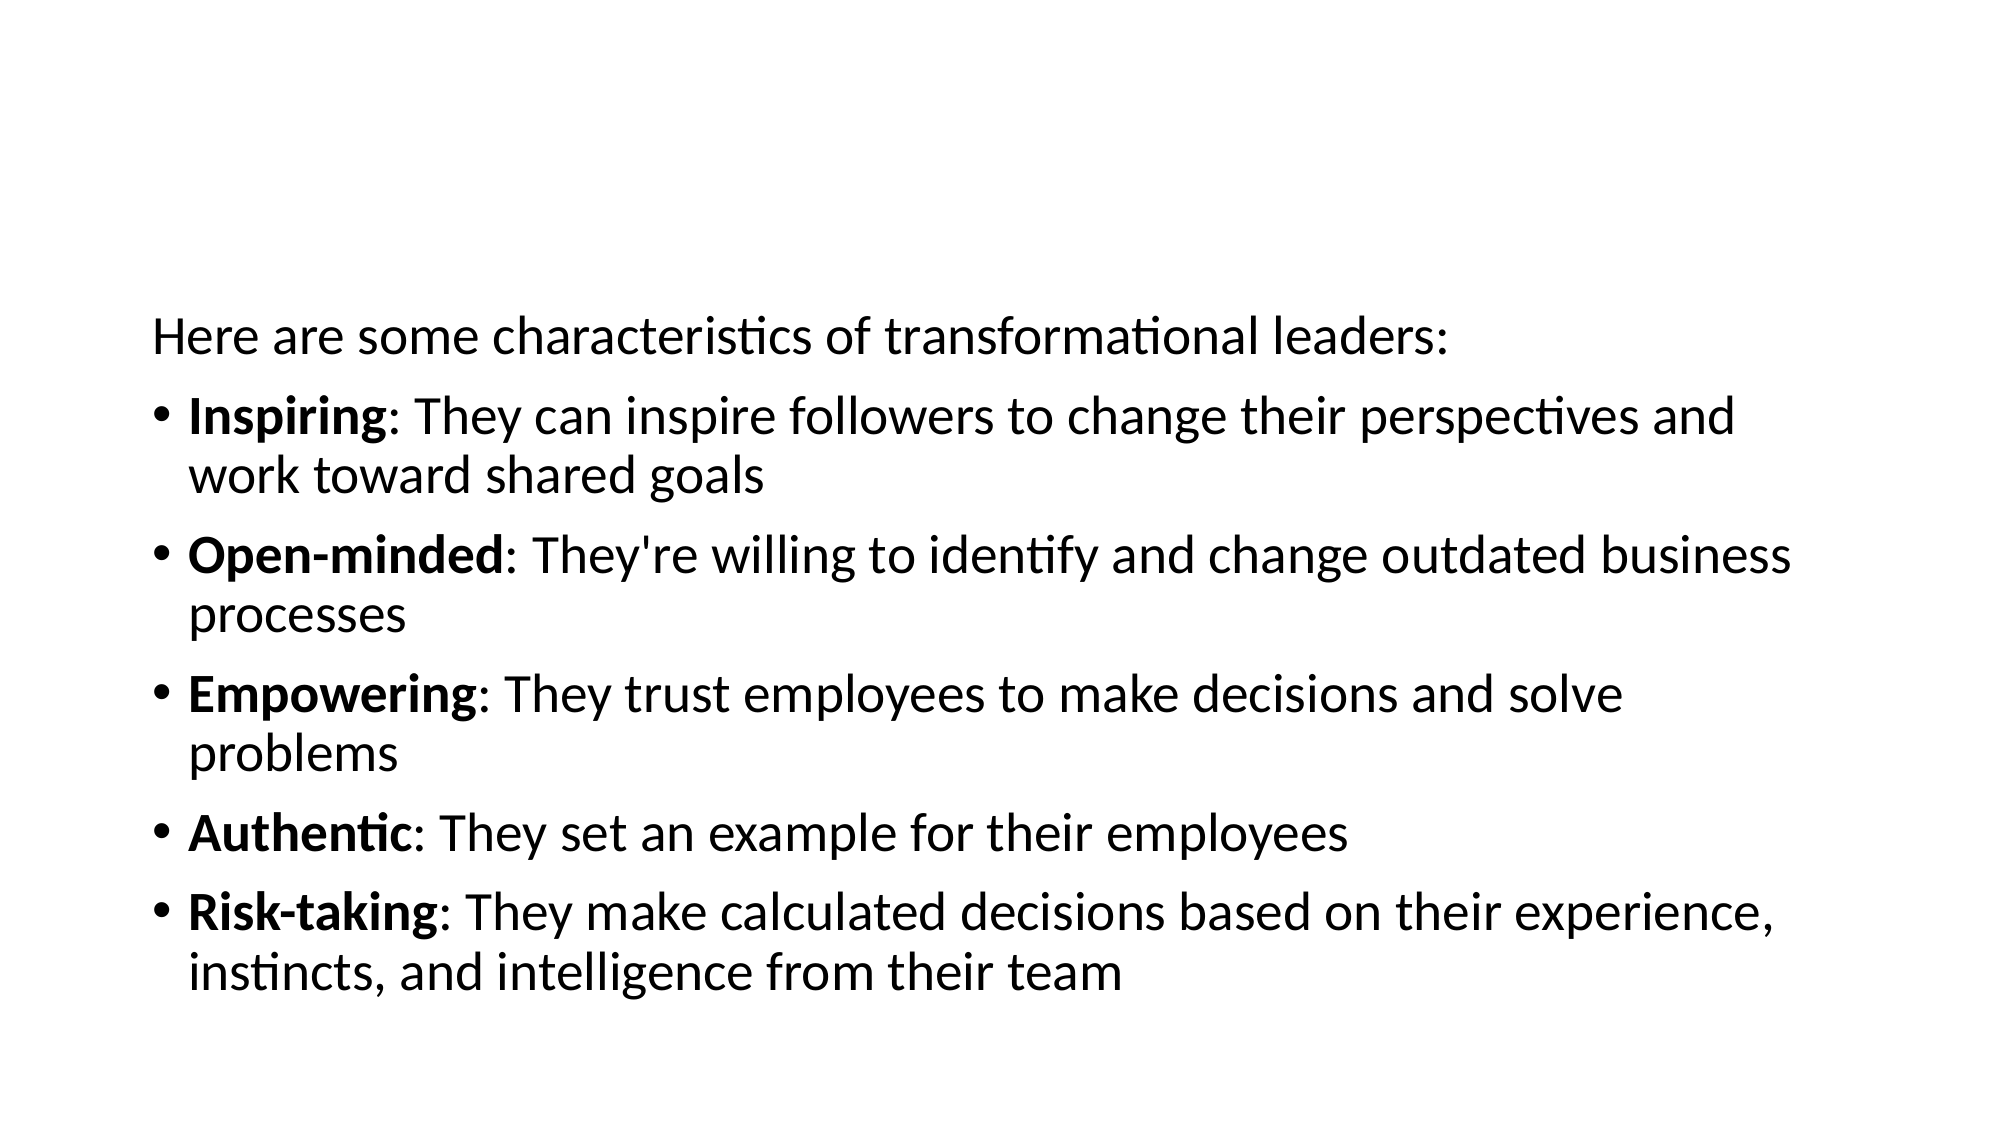

#
Here are some characteristics of transformational leaders:
Inspiring: They can inspire followers to change their perspectives and work toward shared goals
Open-minded: They're willing to identify and change outdated business processes
Empowering: They trust employees to make decisions and solve problems
Authentic: They set an example for their employees
Risk-taking: They make calculated decisions based on their experience, instincts, and intelligence from their team